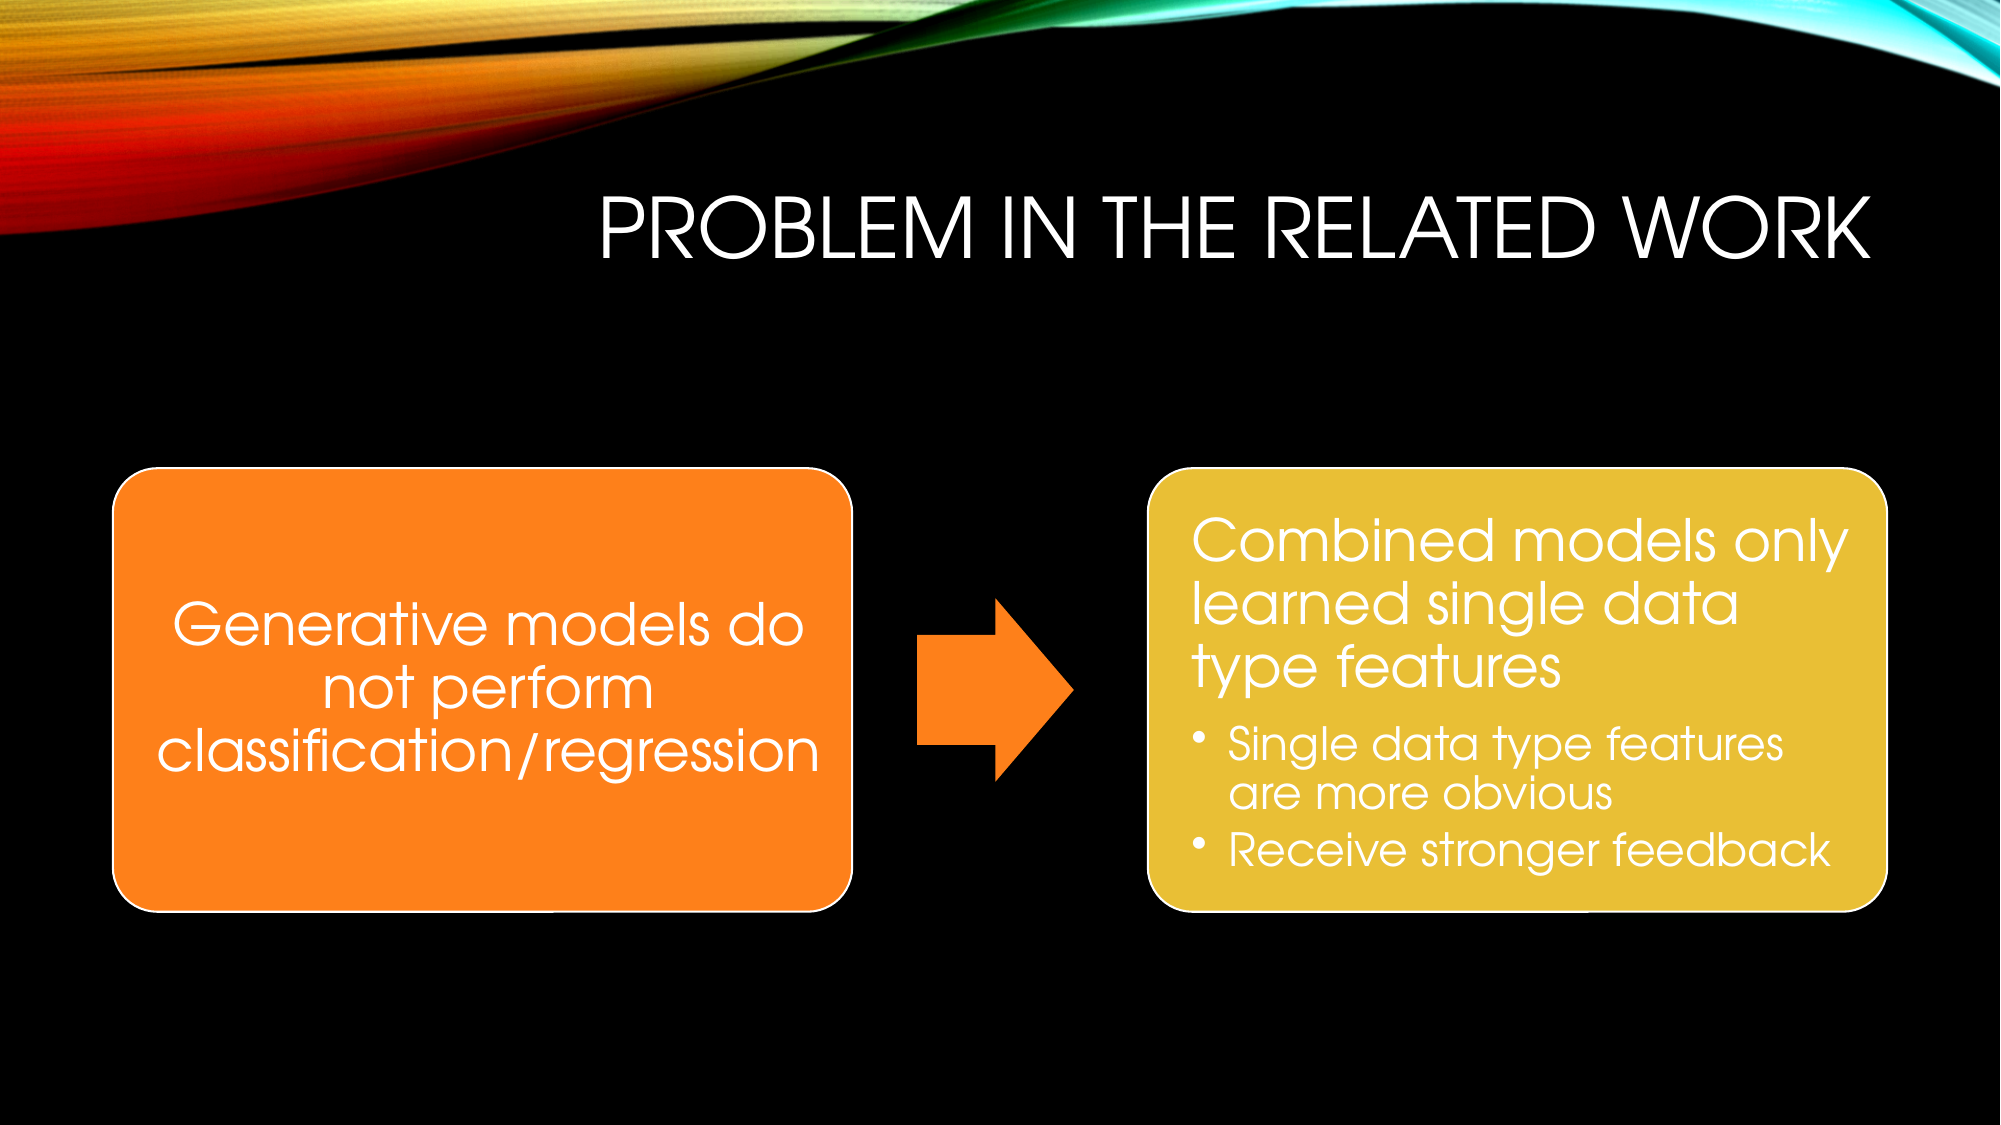

# Problem in the Related Work
Generative models do not perform classification/regression

Combined models only learned single data type features
Single data type features are more obvious
Receive stronger feedback